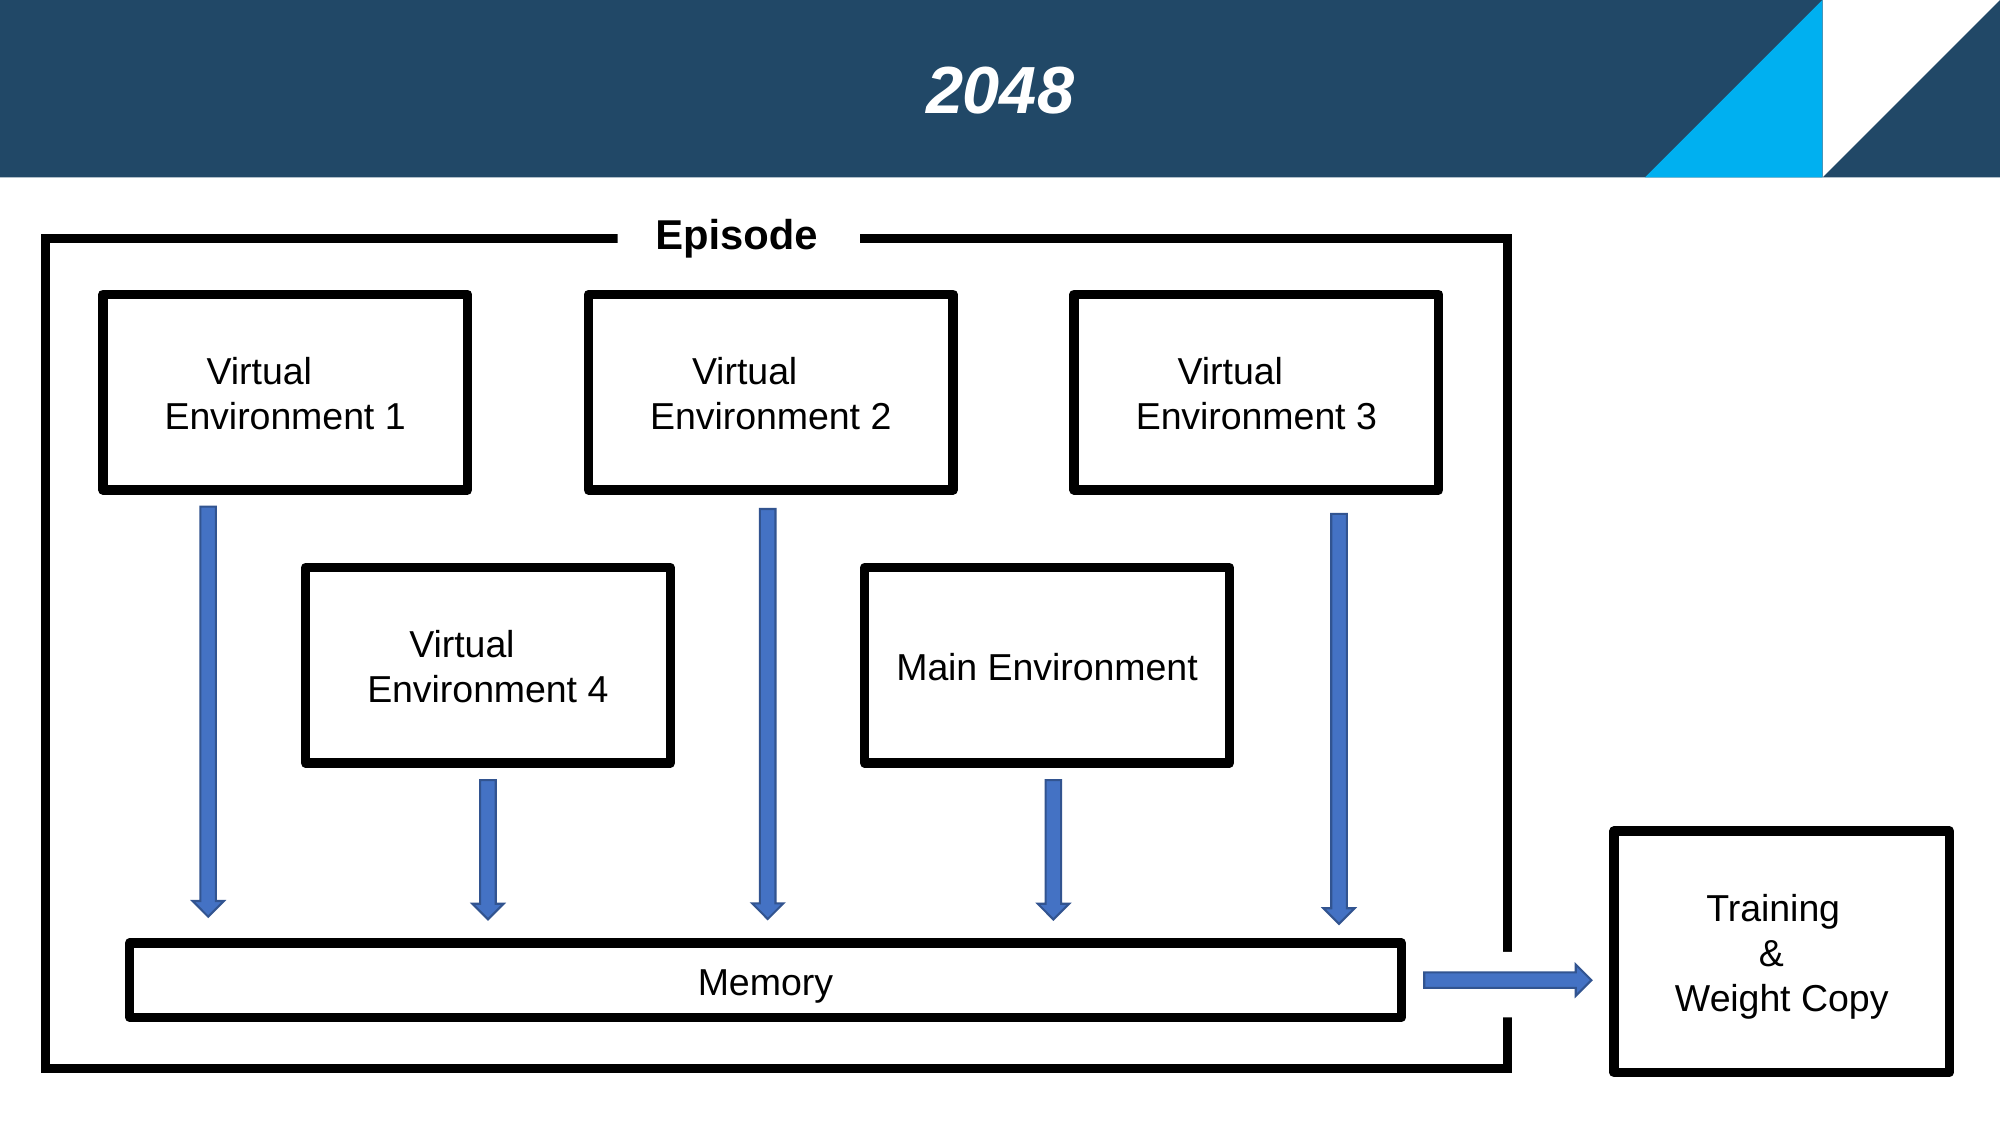

2048
  Episode

    Virtual Environment 1
    Virtual Environment 2
    Virtual Environment 3

    Virtual Environment 4
Main Environment

   Training
        &
Weight Copy
Memory